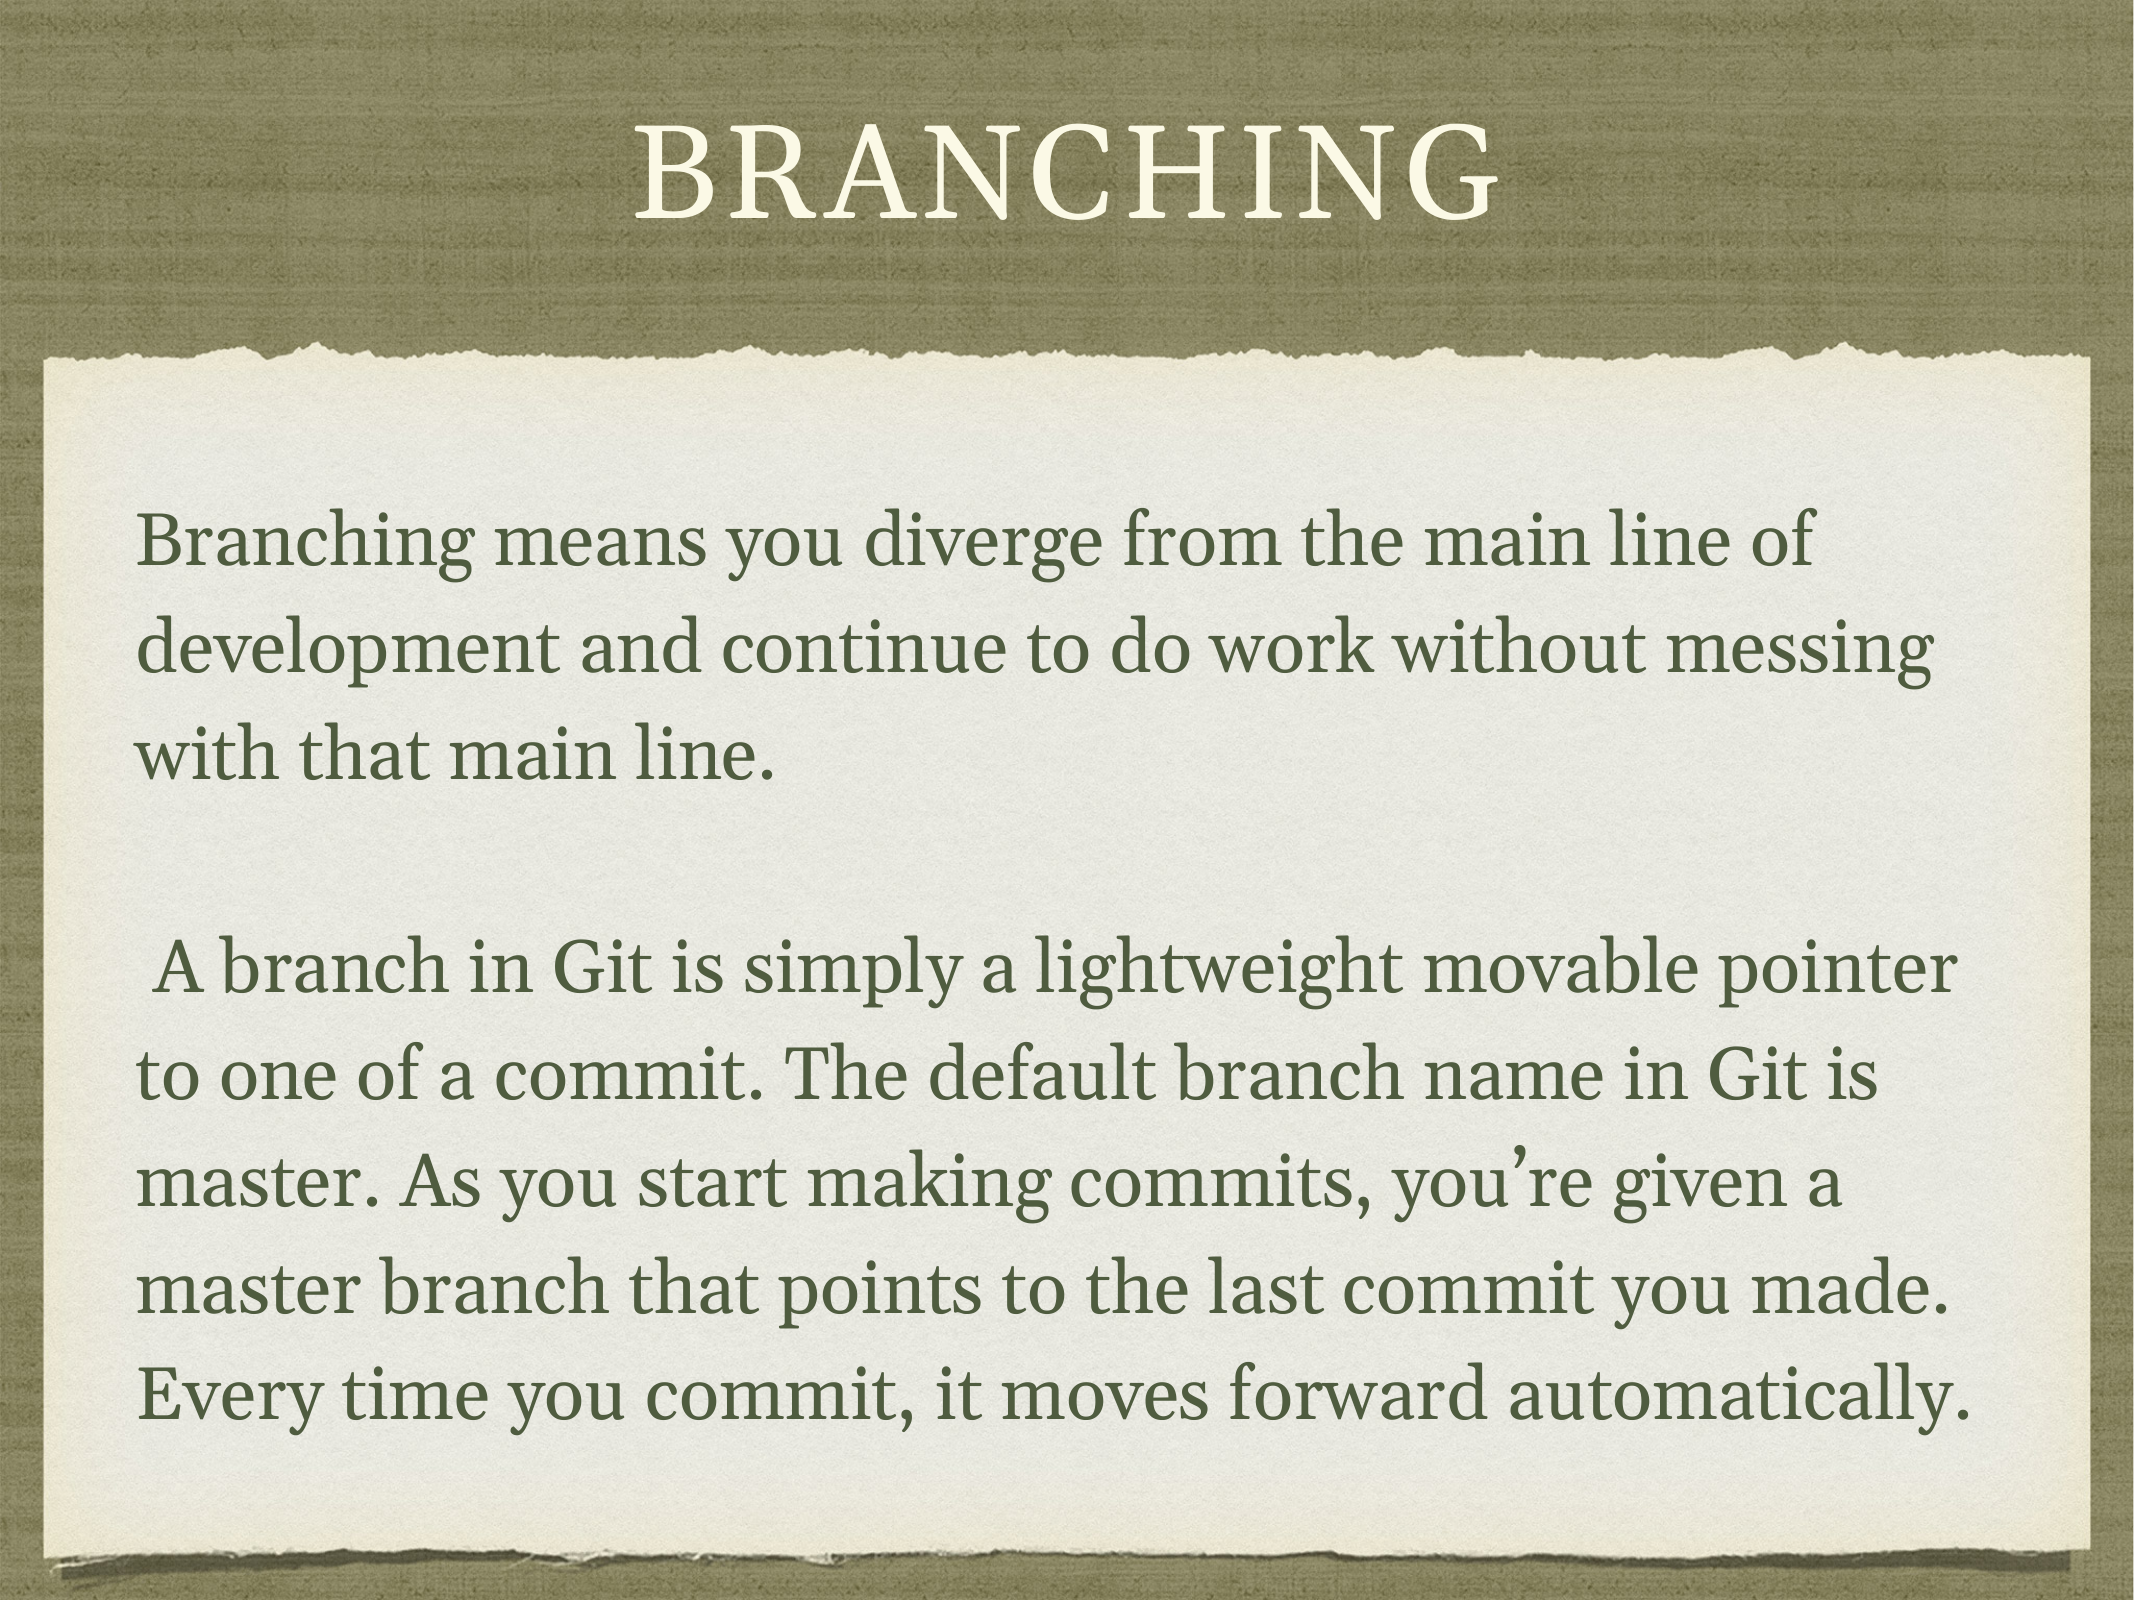

# branching
Branching means you diverge from the main line of development and continue to do work without messing with that main line.
 A branch in Git is simply a lightweight movable pointer to one of a commit. The default branch name in Git is master. As you start making commits, you’re given a master branch that points to the last commit you made. Every time you commit, it moves forward automatically.